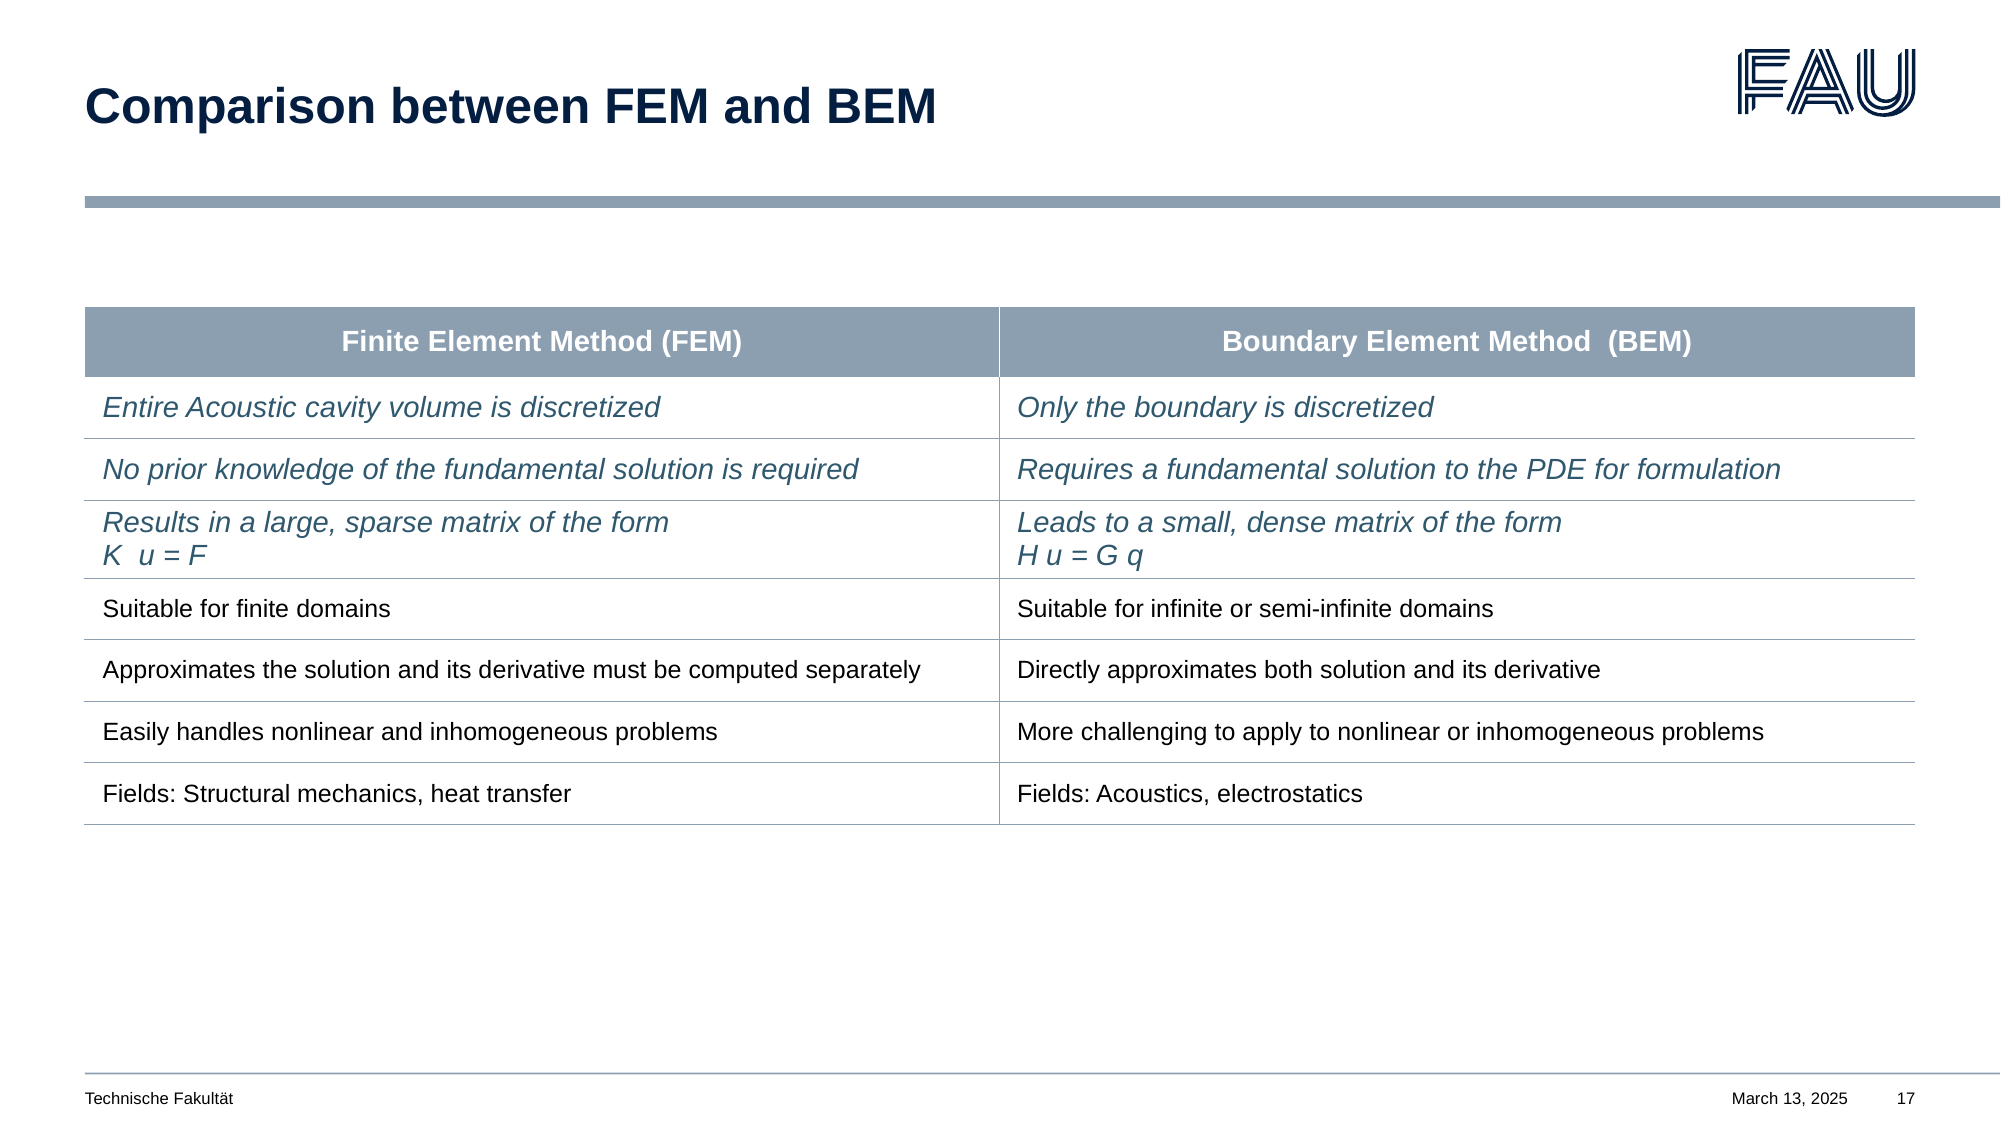

# Comparison between FEM and BEM
| Finite Element Method (FEM) | Boundary Element Method (BEM) |
| --- | --- |
| Entire Acoustic cavity volume is discretized | Only the boundary is discretized |
| No prior knowledge of the fundamental solution is required | Requires a fundamental solution to the PDE for formulation |
| Results in a large, sparse matrix of the form K u = F | Leads to a small, dense matrix of the form H u = G q |
| Suitable for finite domains | Suitable for infinite or semi-infinite domains |
| Approximates the solution and its derivative must be computed separately | Directly approximates both solution and its derivative |
| Easily handles nonlinear and inhomogeneous problems | More challenging to apply to nonlinear or inhomogeneous problems |
| Fields: Structural mechanics, heat transfer | Fields: Acoustics, electrostatics |
Technische Fakultät
March 13, 2025
17